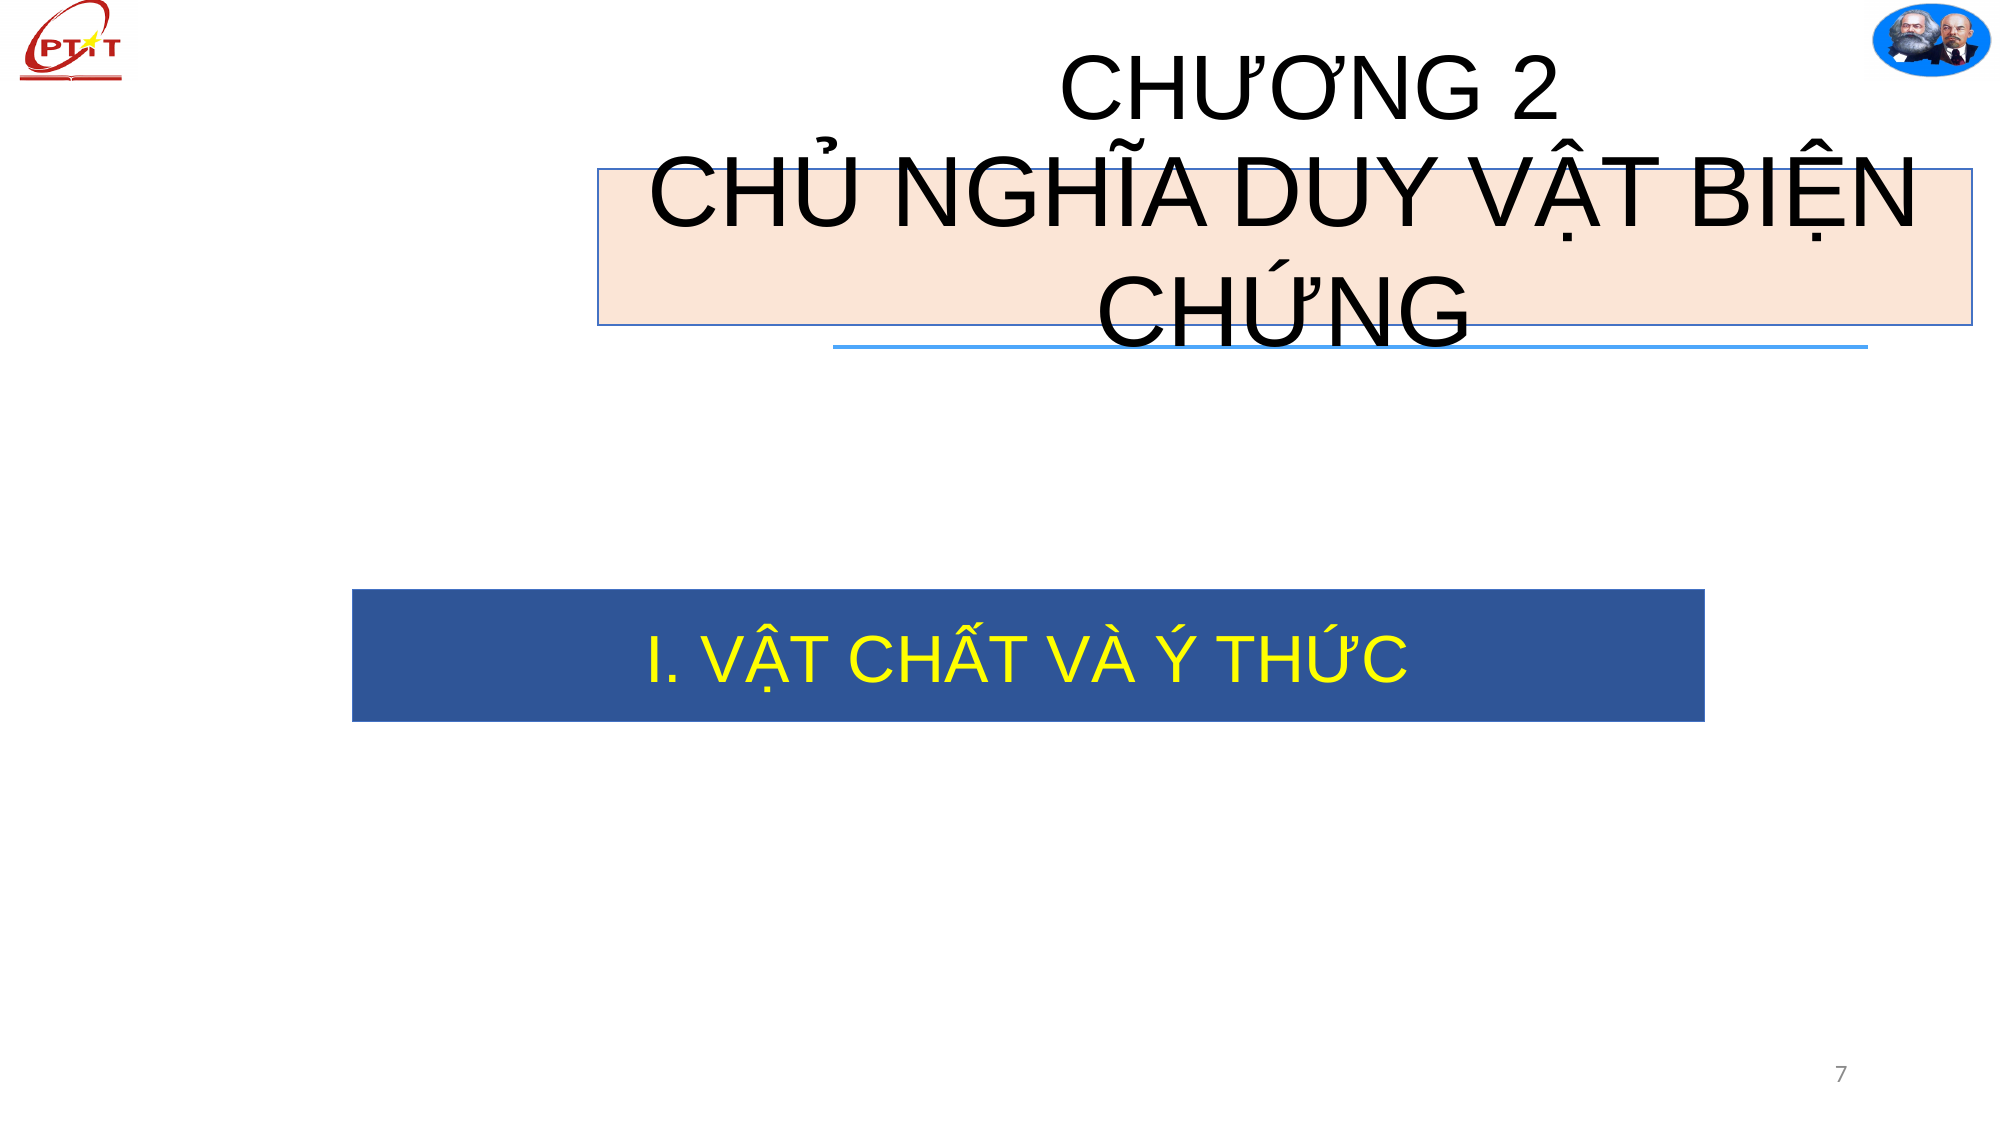

# CHƯƠNG 2
CHỦ NGHĨA DUY VẬT BIỆN CHỨNG
I. VẬT CHẤT VÀ Ý THỨC
10/23/2023
7